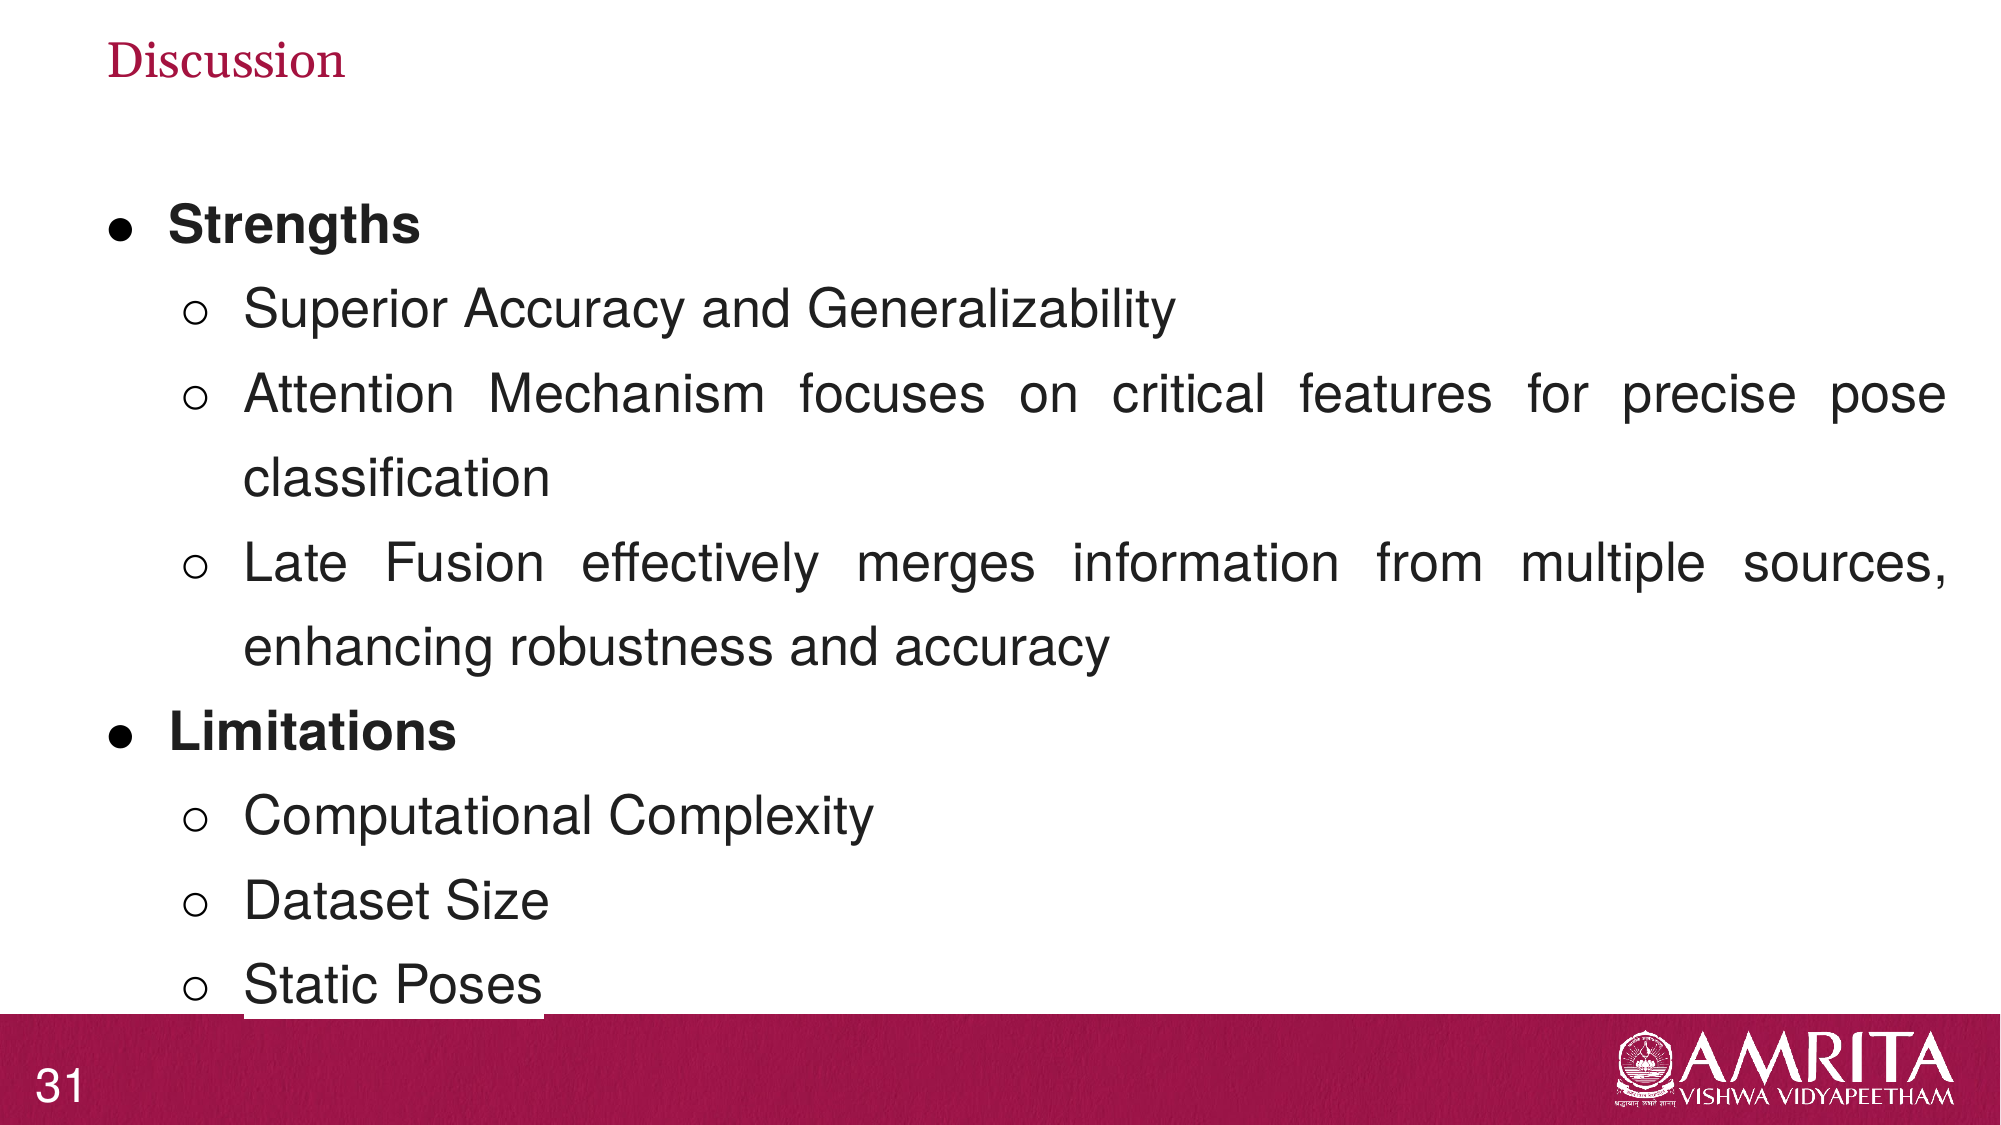

# Discussion
Strengths
Superior Accuracy and Generalizability
Attention Mechanism focuses on critical features for precise pose classification
Late Fusion effectively merges information from multiple sources, enhancing robustness and accuracy
Limitations
Computational Complexity
Dataset Size
Static Poses

31